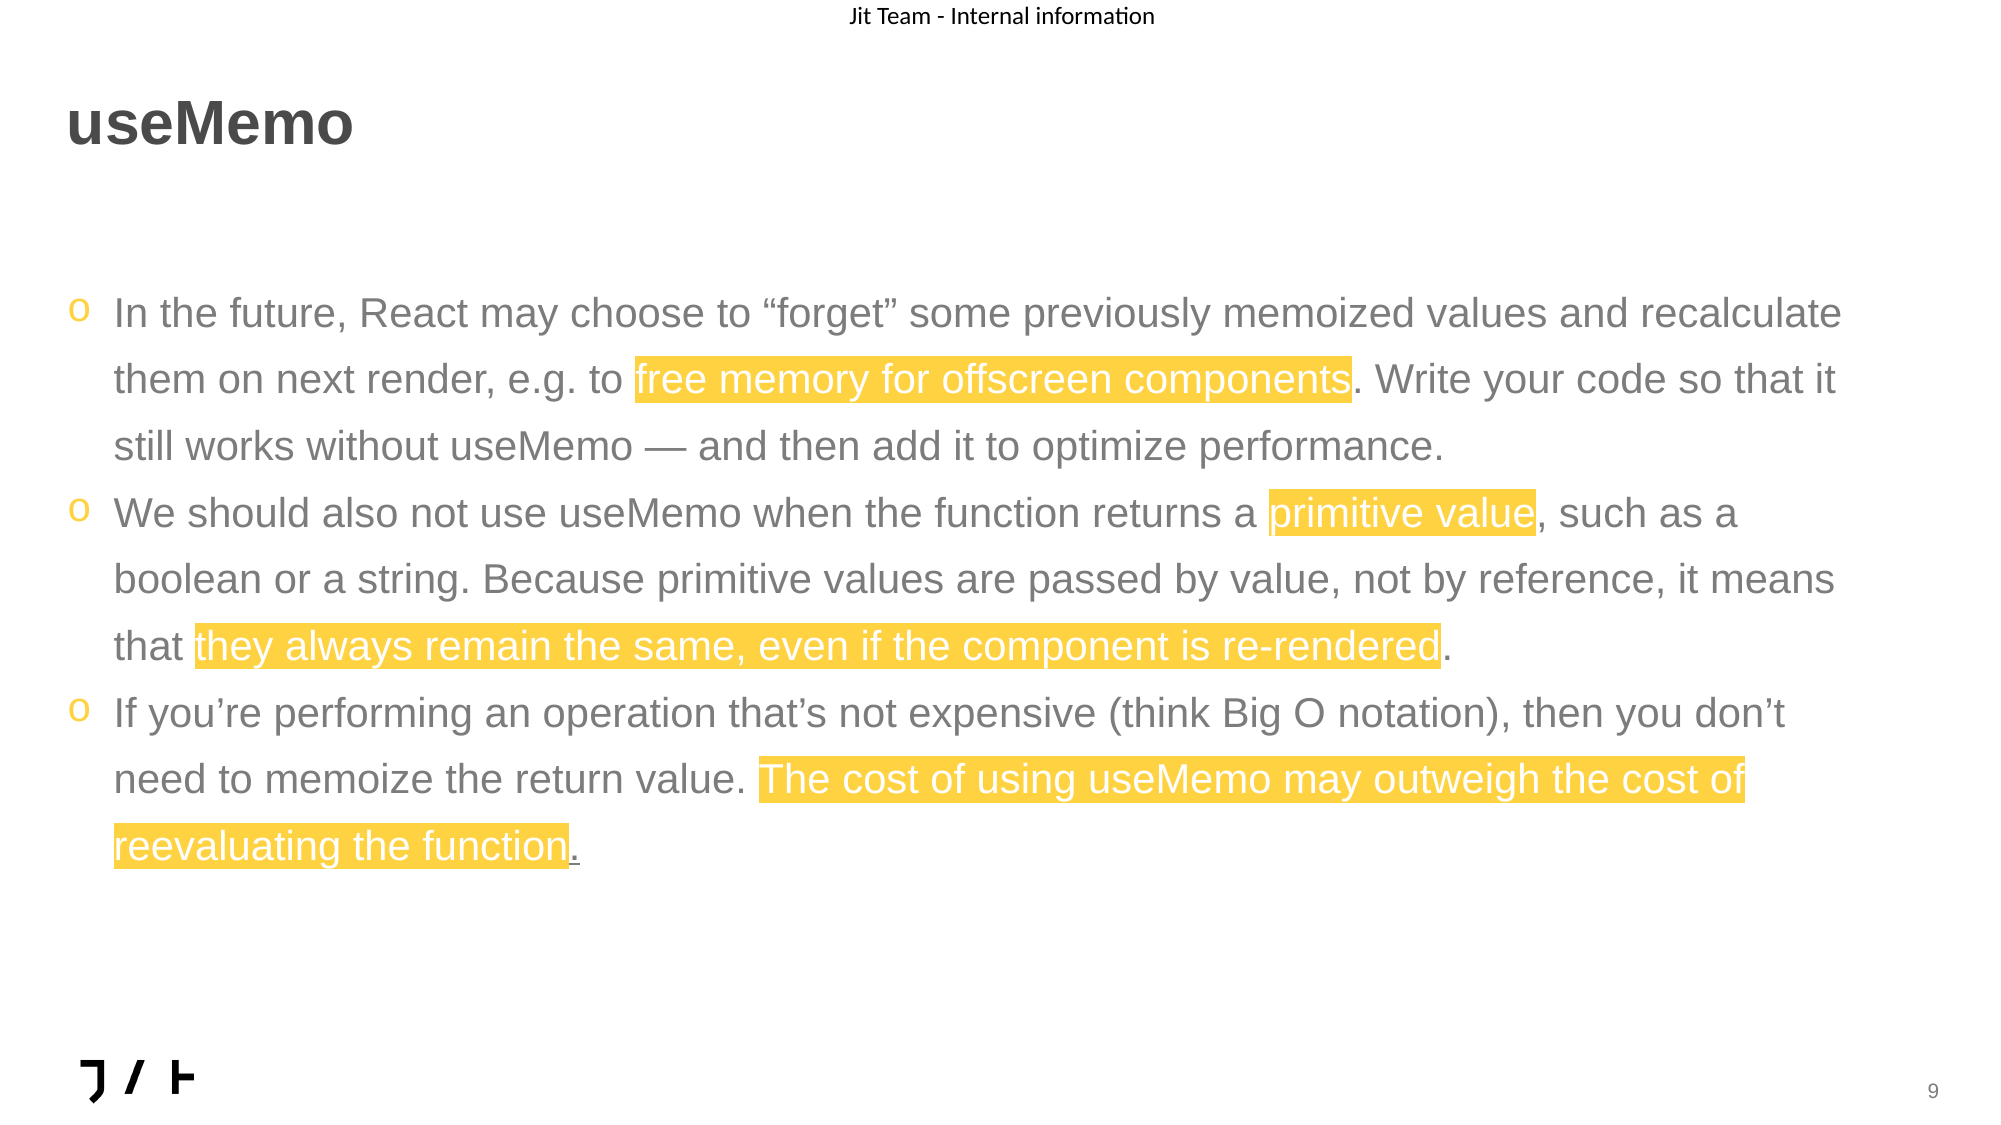

# useMemo
In the future, React may choose to “forget” some previously memoized values and recalculate them on next render, e.g. to free memory for offscreen components. Write your code so that it still works without useMemo — and then add it to optimize performance.
We should also not use useMemo when the function returns a primitive value, such as a boolean or a string. Because primitive values are passed by value, not by reference, it means that they always remain the same, even if the component is re-rendered.
If you’re performing an operation that’s not expensive (think Big O notation), then you don’t need to memoize the return value. The cost of using useMemo may outweigh the cost of reevaluating the function.
9